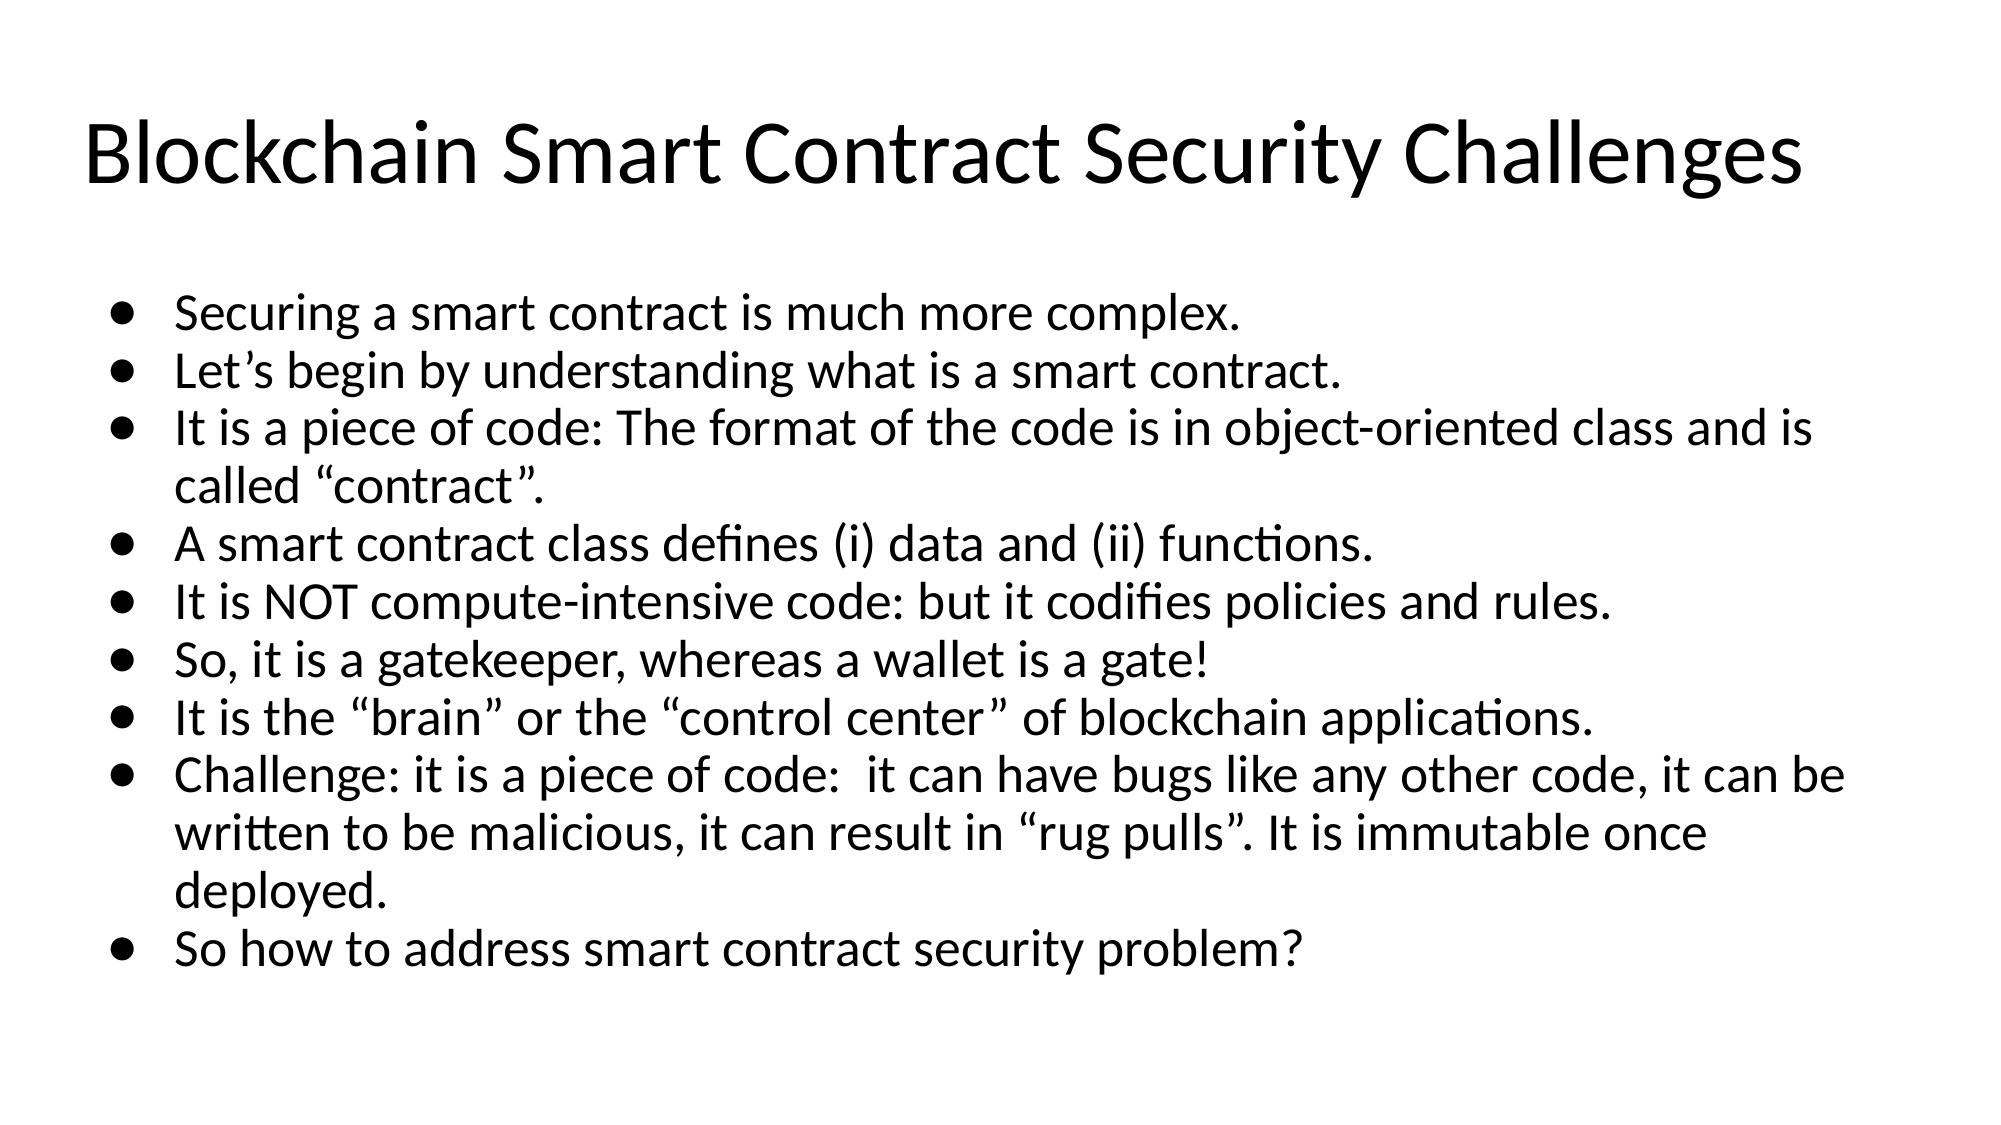

# Blockchain Smart Contract Security Challenges
Securing a smart contract is much more complex.
Let’s begin by understanding what is a smart contract.
It is a piece of code: The format of the code is in object-oriented class and is called “contract”.
A smart contract class defines (i) data and (ii) functions.
It is NOT compute-intensive code: but it codifies policies and rules.
So, it is a gatekeeper, whereas a wallet is a gate!
It is the “brain” or the “control center” of blockchain applications.
Challenge: it is a piece of code:  it can have bugs like any other code, it can be written to be malicious, it can result in “rug pulls”. It is immutable once deployed.
So how to address smart contract security problem?